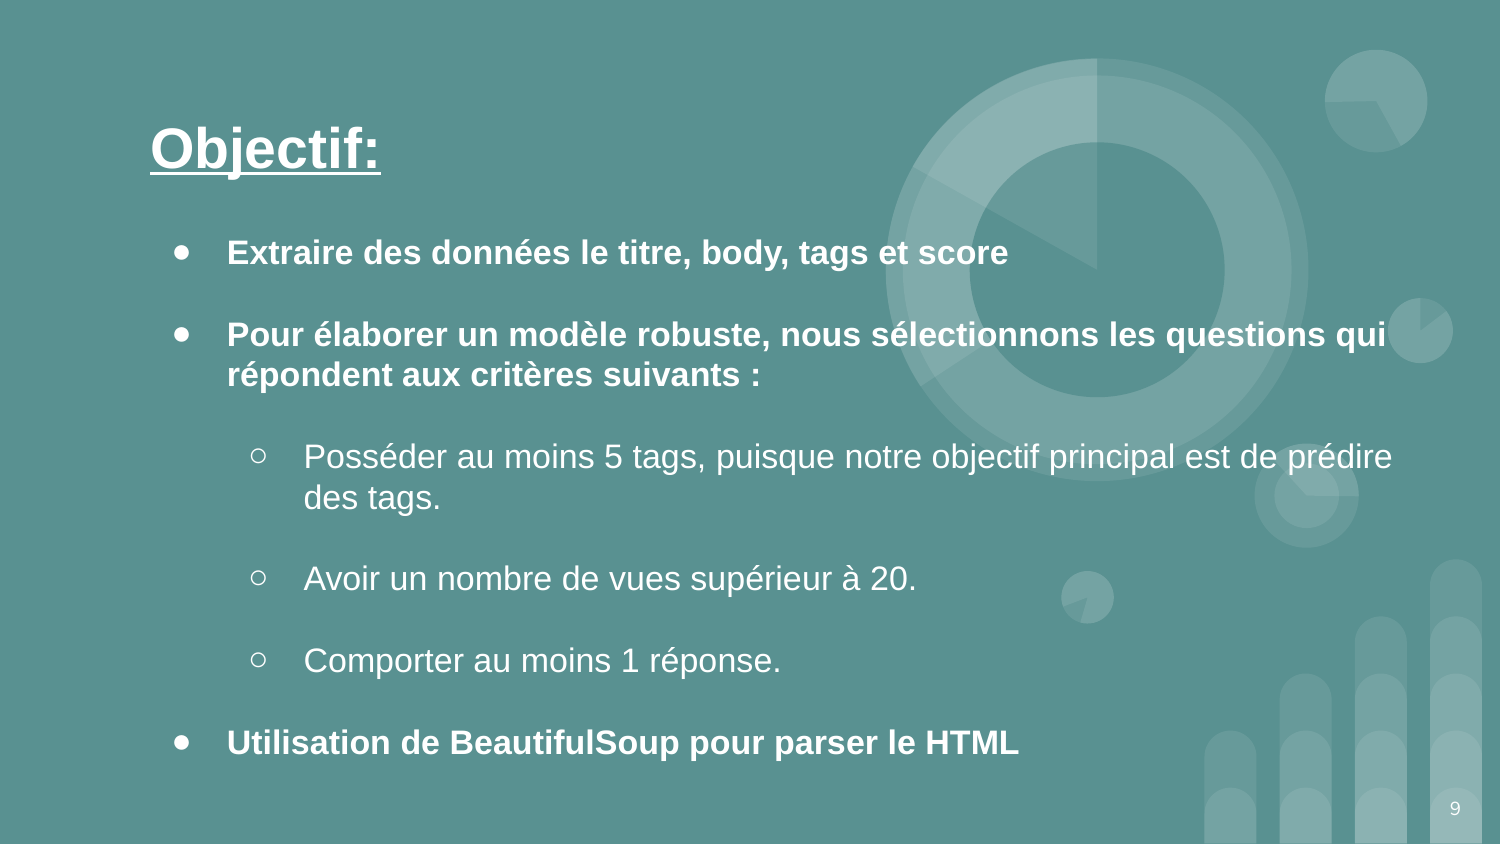

# Objectif:

Extraire des données le titre, body, tags et score

Pour élaborer un modèle robuste, nous sélectionnons les questions qui répondent aux critères suivants :

Posséder au moins 5 tags, puisque notre objectif principal est de prédire des tags.

Avoir un nombre de vues supérieur à 20.

Comporter au moins 1 réponse.

Utilisation de BeautifulSoup pour parser le HTML

9